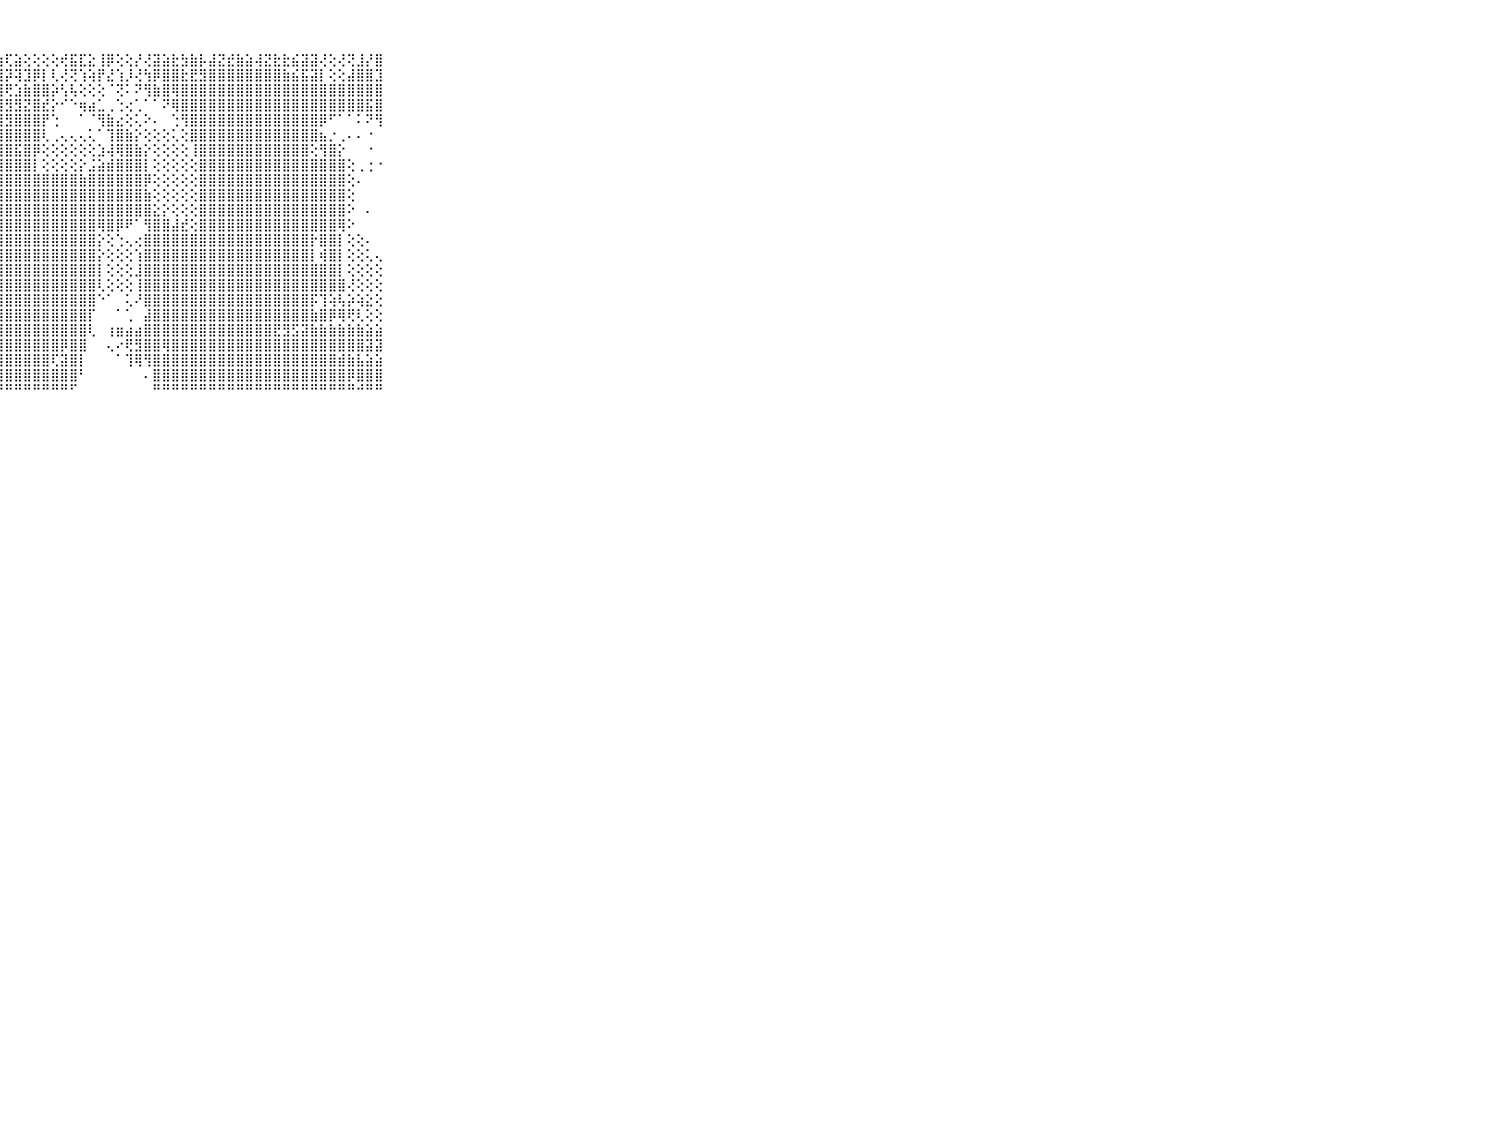

⠀⠀⠀⠀⠀⠀⠀⠀⠀⠀⠀⢕⡕⡕⢇⢝⢝⢕⣗⣕⢵⢱⢵⢕⡕⢕⢕⢱⢏⣵⢕⢕⢕⢕⢞⣯⣏⣕⢸⡿⢕⢕⡜⢜⣽⣵⣗⣳⣷⡧⣼⣝⣞⣷⣵⢼⣝⣗⣗⣮⣽⣽⢜⢕⢜⢝⣸⡜⣿⠀⠀⠀⠀⠀⠀⠀⠀⠀⠀⠀⠀
⠀⠀⠀⠀⠀⠀⠀⠀⠀⠀⠀⡗⢯⢝⢣⢱⣕⡵⣱⡵⢽⢝⢕⢗⢗⣧⣯⢽⡽⢽⣹⡿⡇⢇⢜⢝⢱⢵⡟⣜⢱⡸⢜⢳⡿⣿⣿⣗⣟⣻⣿⣿⣿⣿⣿⣿⣿⣿⣷⣮⣯⣽⡇⢕⢕⣼⣿⣿⣹⠀⠀⠀⠀⠀⠀⠀⠀⠀⠀⠀⠀
⠀⠀⠀⠀⠀⠀⠀⠀⠀⠀⠀⢗⣷⣷⣷⢵⣵⣿⣿⣿⣏⣕⣷⣿⣿⣯⣟⣹⢟⣱⣷⣿⣿⡵⢣⢧⢕⢕⢕⠈⢝⠅⠝⢻⣷⣿⢿⣿⣿⣿⣿⣿⣿⣿⣿⣿⣿⣿⣿⣿⣿⣿⣿⣿⣿⣿⣿⣿⣿⠀⠀⠀⠀⠀⠀⠀⠀⠀⠀⠀⠀
⠀⠀⠀⠀⠀⠀⠀⠀⠀⠀⠀⣿⣿⡿⣿⣿⣿⣿⣿⣿⣿⡿⢿⣿⣿⣽⢿⣽⣻⣻⣝⣿⣞⡕⠊⠑⢶⣴⣁⢀⢑⢔⢁⠁⠁⠝⢿⣿⣿⣿⣿⣿⣿⣿⣿⣿⣿⣿⣿⣿⣿⣿⣿⣿⣿⣿⣿⣯⣿⠀⠀⠀⠀⠀⠀⠀⠀⠀⠀⠀⠀
⠀⠀⠀⠀⠀⠀⠀⠀⠀⠀⠀⣿⣿⣿⣷⣿⣿⣿⣿⣿⣿⣿⣿⣿⣽⣟⣟⣻⣻⣿⣿⣿⡟⢑⠀⠀⠁⠈⢻⣷⣔⢕⢅⠕⠄⠀⢑⢻⣿⣿⣿⣿⣿⣿⣿⣿⣿⣿⣿⣿⣿⣿⡿⠋⠁⠁⠅⠝⢻⠀⠀⠀⠀⠀⠀⠀⠀⠀⠀⠀⠀
⠀⠀⠀⠀⠀⠀⠀⠀⠀⠀⠀⣿⣿⣿⣿⣿⣿⣿⣿⣿⣿⣿⣿⣿⣿⣿⣿⣿⣿⣿⣿⣿⢇⢀⢄⢄⢄⢅⠁⢹⣿⣷⡕⢕⢕⢕⢅⢕⣿⣿⣿⣿⣿⣿⣿⣿⣿⣿⣿⣿⣿⣿⣦⡐⢀⠄⠄⠐⠀⠀⠀⠀⠀⠀⠀⠀⠀⠀⠀⠀⠀
⠀⠀⠀⠀⠀⠀⠀⠀⠀⠀⠀⣿⣿⣿⣿⣿⣿⣿⣿⣿⣿⣿⣿⣿⢿⣿⣿⣿⣿⣯⣿⡿⢕⢕⢕⢕⢕⢕⣱⢼⢿⣿⣷⡕⢕⢕⢕⢕⢸⣿⣿⣿⣿⣿⣿⣿⣿⣿⣿⣿⣿⢕⢻⣿⡕⠀⠀⠐⠀⠀⠀⠀⠀⠀⠀⠀⠀⠀⠀⠀⠀
⠀⠀⠀⠀⠀⠀⠀⠀⠀⠀⠀⣿⣿⣿⣿⣿⣿⣿⣿⣿⣿⣿⣿⣿⣿⣿⣿⣿⣿⣿⣿⡇⢕⢕⢕⢕⡕⣨⣵⣾⣿⣿⣿⡇⢕⢕⢕⢕⢕⣿⣿⣿⣿⣿⣿⣿⣿⣿⣿⣿⣿⣿⣿⣿⣿⢕⢀⢐⠐⠀⠀⠀⠀⠀⠀⠀⠀⠀⠀⠀⠀
⠀⠀⠀⠀⠀⠀⠀⠀⠀⠀⠀⣿⣿⣿⣿⣿⣿⣿⣿⣿⣿⣿⣿⣿⣿⣿⣿⣿⣿⣿⣿⣿⣿⣿⣿⣿⣷⣿⣿⣿⣿⣿⣿⡿⢕⢕⢕⢕⢕⣿⣿⣿⣿⣿⣿⣿⣿⣿⣿⣿⣿⣿⣿⣿⣿⢕⠄⠀⠀⠀⠀⠀⠀⠀⠀⠀⠀⠀⠀⠀⠀
⠀⠀⠀⠀⠀⠀⠀⠀⠀⠀⠀⣿⣿⣿⣿⣿⣿⣿⣿⣿⣿⣿⣿⣿⣿⣿⣿⣿⣿⣿⣿⣿⣿⣿⣿⣿⣿⣿⣿⣿⣿⣿⣿⣷⢕⢕⢕⢕⢕⣿⣿⣿⣿⣿⣿⣿⣿⣿⣿⣿⣿⣿⣿⣿⣿⢕⠀⠀⠀⠀⠀⠀⠀⠀⠀⠀⠀⠀⠀⠀⠀
⠀⠀⠀⠀⠀⠀⠀⠀⠀⠀⠀⣿⣿⣿⣿⣿⣿⣿⣿⣿⣿⣿⣿⣿⣿⣿⣿⣿⣿⣿⣿⣿⣿⣿⣿⣿⣿⣿⣿⣿⣿⣿⣿⣿⣕⡕⢕⢕⢕⣿⣿⣿⣿⣿⣿⣿⣿⣿⣿⣿⣿⣿⣿⣿⣿⠕⠀⠄⠀⠀⠀⠀⠀⠀⠀⠀⠀⠀⠀⠀⠀
⠀⠀⠀⠀⠀⠀⠀⠀⠀⠀⠀⣿⣿⣿⣿⣿⣿⣿⣿⣿⣿⣿⣿⣿⣿⣿⣿⣿⣿⣿⣿⣿⣿⣿⣿⣿⣿⣿⢿⣿⡿⠟⠁⢻⣿⣿⣼⣞⢕⣿⣿⣿⣿⣿⣿⣿⣿⣿⣿⣿⣿⣿⣿⣿⢿⠕⠀⠀⠀⠀⠀⠀⠀⠀⠀⠀⠀⠀⠀⠀⠀
⠀⠀⠀⠀⠀⠀⠀⠀⠀⠀⠀⣿⣿⣿⣿⣿⣿⣿⣿⣿⣿⣿⣿⣿⣿⣿⣿⣿⣿⣿⣿⣿⣿⣿⣿⣿⣿⣿⡕⢕⢑⢄⢔⣿⣿⣿⣿⣿⣿⣿⣿⣿⣿⣿⣿⣿⣿⣿⣿⣿⣿⡗⣿⣿⡇⢕⢕⠄⠀⠀⠀⠀⠀⠀⠀⠀⠀⠀⠀⠀⠀
⠀⠀⠀⠀⠀⠀⠀⠀⠀⠀⠀⣿⣿⣿⣿⣿⣿⣿⣿⣿⣿⣿⣿⣿⣿⣿⣿⣿⣿⣿⣿⣿⣿⣿⣿⣿⣿⣿⡕⢕⢕⢕⢱⣿⣿⣿⣿⣿⣿⣿⣿⣿⣿⣿⣿⣿⣿⣿⣿⣿⣿⡇⢾⣿⡇⢕⢕⢅⢄⠀⠀⠀⠀⠀⠀⠀⠀⠀⠀⠀⠀
⠀⠀⠀⠀⠀⠀⠀⠀⠀⠀⠀⣿⣿⣿⣿⣿⣿⣿⣿⣿⣿⣿⣿⣿⣿⣿⣿⣿⣿⣿⣿⣿⣿⣿⣿⣿⣿⣿⡇⢕⢕⢕⣸⣿⣿⣿⣿⣿⣿⣿⣿⣿⣿⣿⣿⣿⣿⣿⣿⣿⣿⣿⣿⣿⡇⢕⢕⢕⢕⠀⠀⠀⠀⠀⠀⠀⠀⠀⠀⠀⠀
⠀⠀⠀⠀⠀⠀⠀⠀⠀⠀⠀⣿⣿⣿⣿⣿⣿⣿⣿⣿⣿⣿⣿⣿⣿⣿⣿⣿⣿⣿⣿⣿⣿⣿⣿⣿⣿⣿⢇⢕⢕⢕⢸⣿⣿⣿⣿⣿⣿⣿⣿⣿⣿⣿⣿⣿⣿⣿⣿⣿⣿⣿⣿⣿⣿⢜⢕⢕⢕⠀⠀⠀⠀⠀⠀⠀⠀⠀⠀⠀⠀
⠀⠀⠀⠀⠀⠀⠀⠀⠀⠀⠀⣿⣿⣿⣿⣿⣿⣿⣿⣿⣿⣿⣿⣿⣿⣿⣿⣿⣿⣿⣿⣿⣿⣿⣿⣿⣿⣿⠑⠁⠀⢅⠜⣿⣿⣿⣿⣿⣿⣿⣿⣿⣿⣿⣿⣿⣿⣿⣿⣿⣿⡯⢹⢵⢧⡵⢵⣕⢕⠀⠀⠀⠀⠀⠀⠀⠀⠀⠀⠀⠀
⠀⠀⠀⠀⠀⠀⠀⠀⠀⠀⠀⣿⣿⣿⣿⣿⣿⣿⣿⣿⣿⣿⣿⣿⣿⣿⣿⣿⣿⣿⣿⣿⣿⣿⣿⣿⣿⡏⠀⠀⠁⢁⠀⣼⣿⣿⣿⣿⣿⣿⣿⣿⣿⣿⣿⣿⣿⣿⣿⣿⣿⣷⣿⡿⢿⢟⢇⢕⢕⠀⠀⠀⠀⠀⠀⠀⠀⠀⠀⠀⠀
⠀⠀⠀⠀⠀⠀⠀⠀⠀⠀⠀⣿⣿⣿⣿⣿⣿⣿⣿⣿⣿⣿⣿⣿⣿⣿⣿⣿⣿⣿⣿⣿⣿⣿⣿⣿⣿⢇⠀⢰⣶⣴⣴⣿⣿⣿⣿⣿⣿⣿⣿⣿⣿⣿⣿⣿⣿⣟⣻⣫⣽⣷⣷⣷⣷⣷⣷⣵⣵⠀⠀⠀⠀⠀⠀⠀⠀⠀⠀⠀⠀
⠀⠀⠀⠀⠀⠀⠀⠀⠀⠀⠀⣿⣿⣿⣿⣿⣿⣿⣿⣿⣿⣿⣿⣿⣿⣿⣿⣿⣿⣿⣿⣿⣿⣿⡿⣿⣿⠀⠀⢄⠔⢟⣻⣿⣿⢿⣿⣿⣿⣿⣿⣿⣿⣿⣿⣿⣿⣿⣿⣿⣿⣿⣿⣿⣿⣿⣿⣽⣽⠀⠀⠀⠀⠀⠀⠀⠀⠀⠀⠀⠀
⠀⠀⠀⠀⠀⠀⠀⠀⠀⠀⠀⣿⣿⣿⣿⣿⣿⣿⣿⣿⣿⣿⣿⣿⣿⣿⣿⣿⣿⣿⣿⣿⣿⢏⣽⣿⡇⠀⠀⠀⠁⢹⢿⢻⣿⣿⣿⣿⣿⣿⣿⣿⣿⣿⣿⣿⣿⣿⣿⣿⣿⣿⣿⣿⣾⣷⣧⣵⣵⠀⠀⠀⠀⠀⠀⠀⠀⠀⠀⠀⠀
⠀⠀⠀⠀⠀⠀⠀⠀⠀⠀⠀⣿⣿⣿⣿⣿⣿⣿⣿⣿⣿⣿⣿⣿⣿⣿⣿⣿⣿⣿⣿⣿⣿⣿⣿⣿⠃⠀⠀⠀⠀⠀⠀⠄⣿⣿⣿⣿⣿⣿⣿⣿⣿⣿⣿⣿⣿⣿⣿⣿⣿⣿⣿⣿⣿⡿⣿⣿⣿⠀⠀⠀⠀⠀⠀⠀⠀⠀⠀⠀⠀
⠀⠀⠀⠀⠀⠀⠀⠀⠀⠀⠀⠛⠛⠛⠛⠛⠛⠛⠛⠛⠛⠛⠛⠛⠛⠛⠛⠛⠛⠛⠛⠛⠛⠛⠛⠋⠀⠀⠀⠀⠀⠀⠀⠀⠛⠛⠛⠛⠛⠛⠛⠛⠛⠛⠛⠛⠛⠛⠛⠛⠛⠛⠛⠛⠛⠛⠚⠛⠛⠀⠀⠀⠀⠀⠀⠀⠀⠀⠀⠀⠀